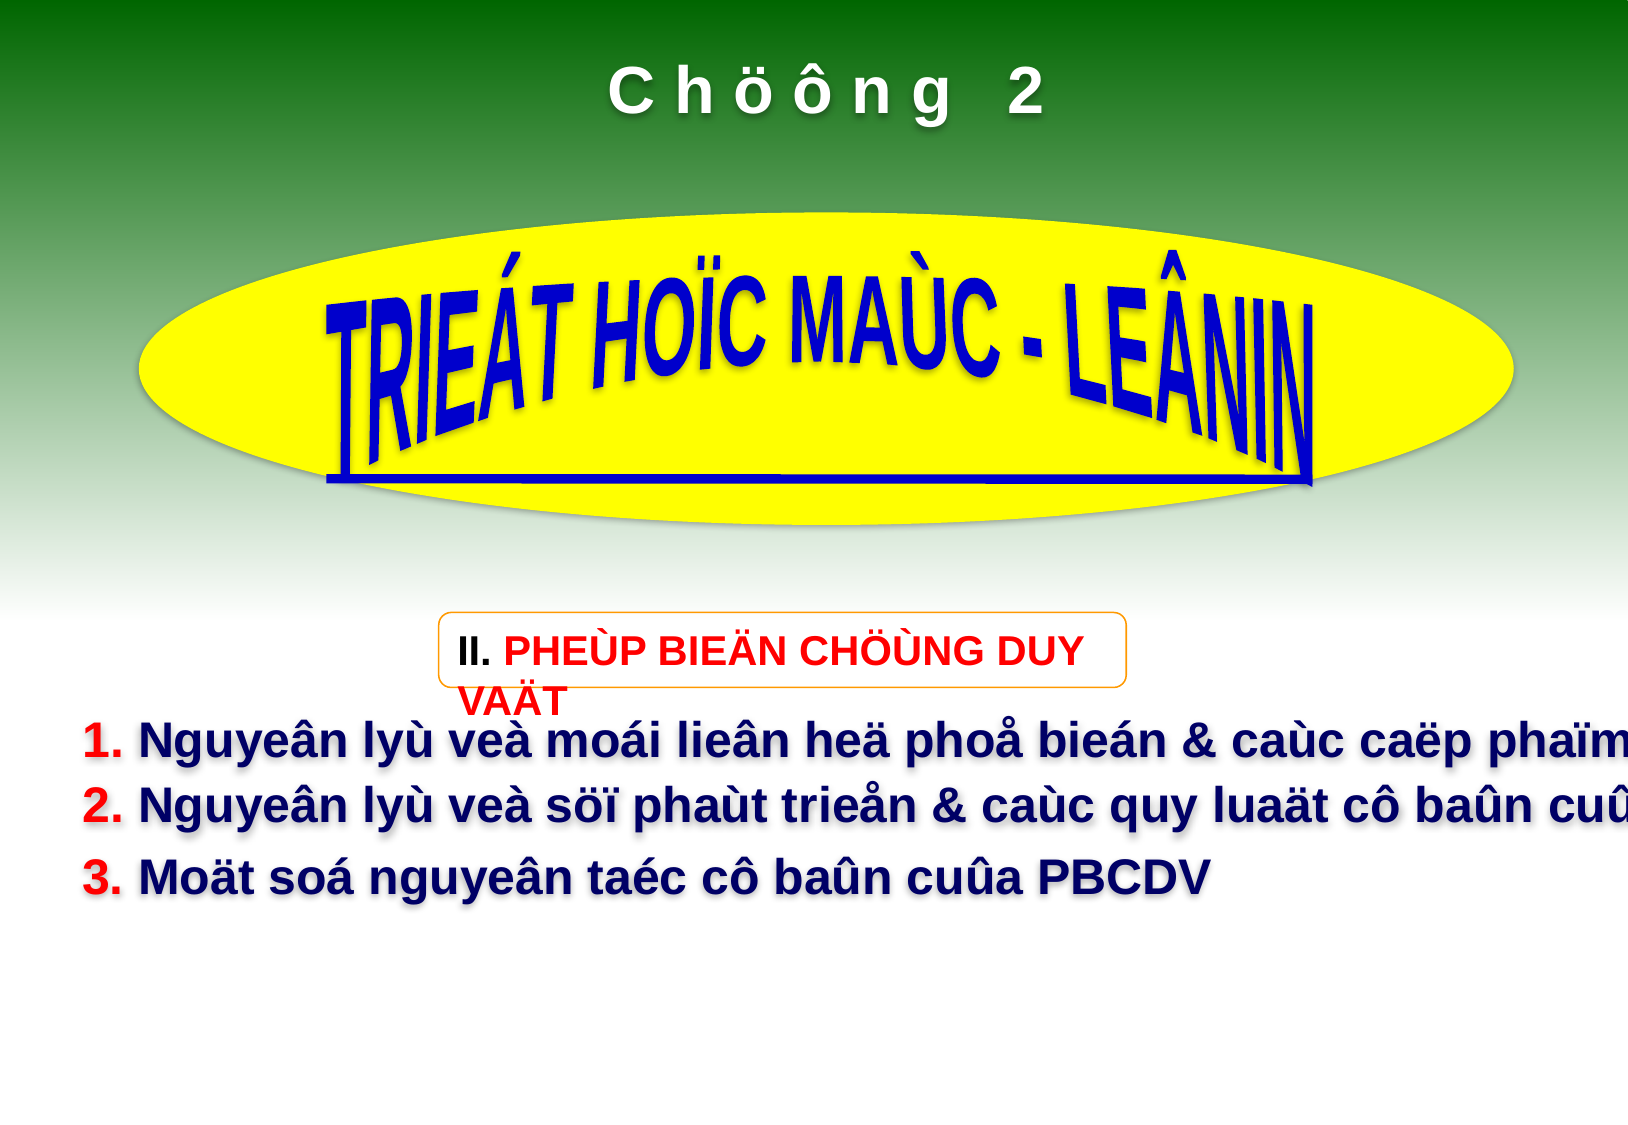

C h ö ô n g   2

TRIEÁT HOÏC MAÙC - LEÂNIN
II. PHEÙP BIEÄN CHÖÙNG DUY VAÄT
1. Nguyeân lyù veà moái lieân heä phoå bieán & caùc caëp phaïm truø cuûa PBCDV
2. Nguyeân lyù veà söï phaùt trieån & caùc quy luaät cô baûn cuûa PBCDV
3. Moät soá nguyeân taéc cô baûn cuûa PBCDV